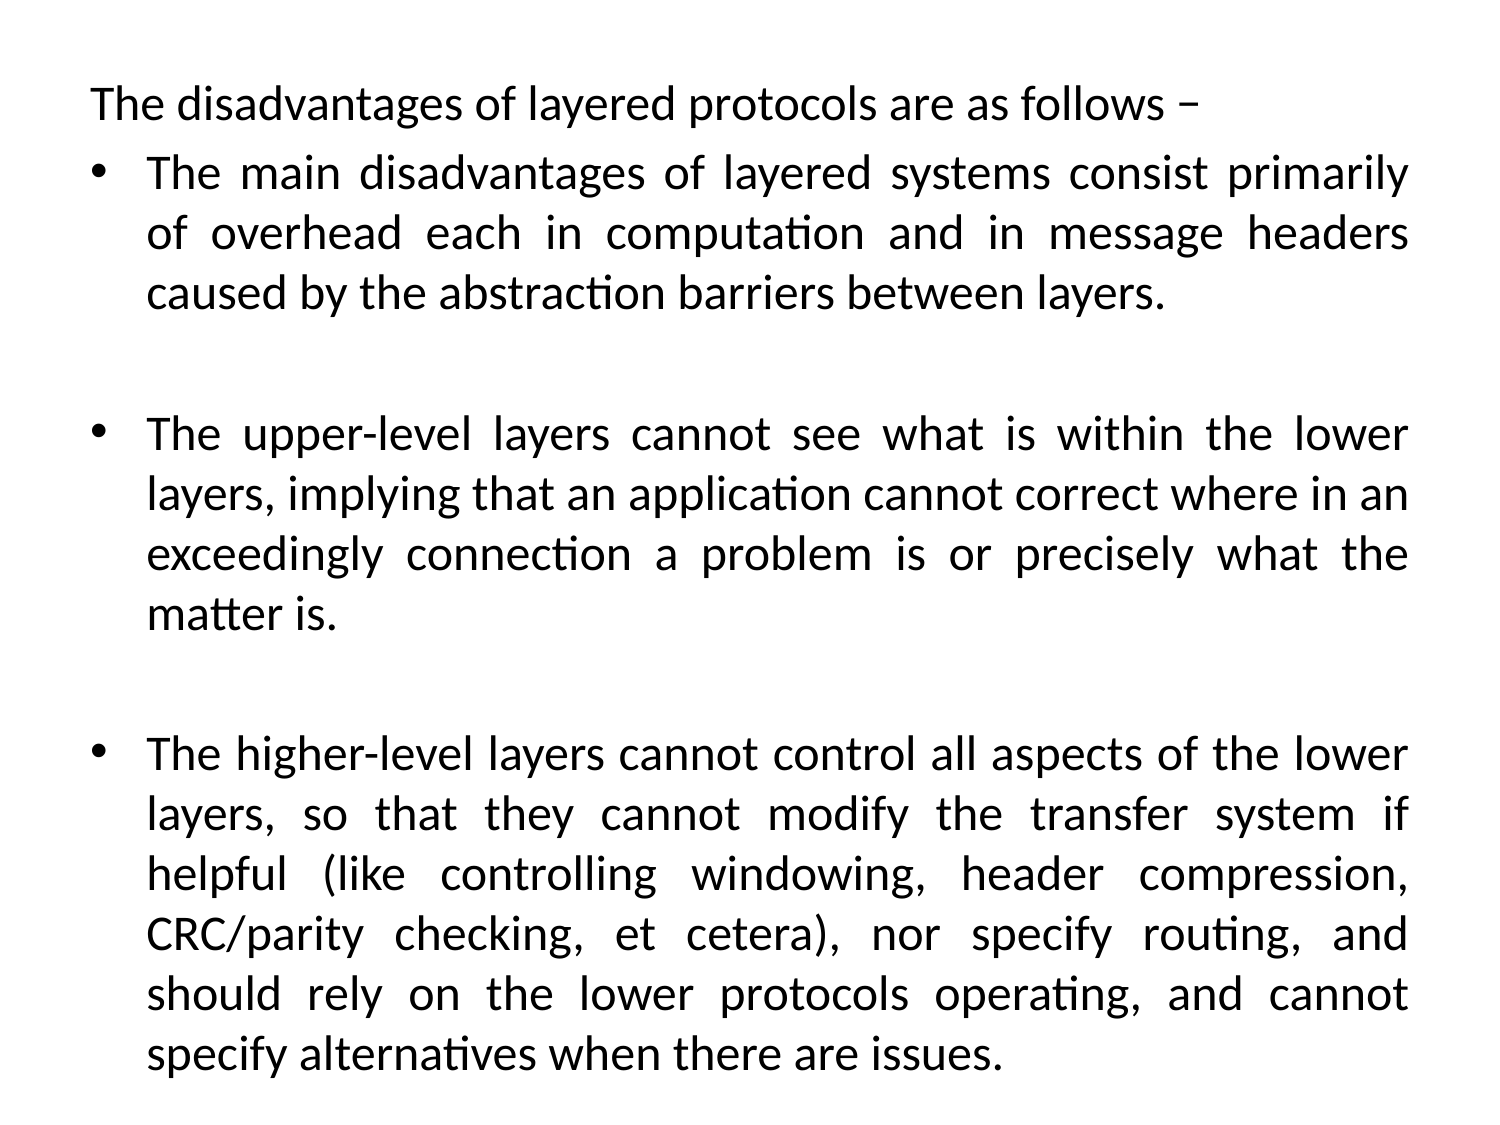

The disadvantages of layered protocols are as follows −
The main disadvantages of layered systems consist primarily of overhead each in computation and in message headers caused by the abstraction barriers between layers.

The upper-level layers cannot see what is within the lower layers, implying that an application cannot correct where in an exceedingly connection a problem is or precisely what the matter is.

The higher-level layers cannot control all aspects of the lower layers, so that they cannot modify the transfer system if helpful (like controlling windowing, header compression, CRC/parity checking, et cetera), nor specify routing, and should rely on the lower protocols operating, and cannot specify alternatives when there are issues.